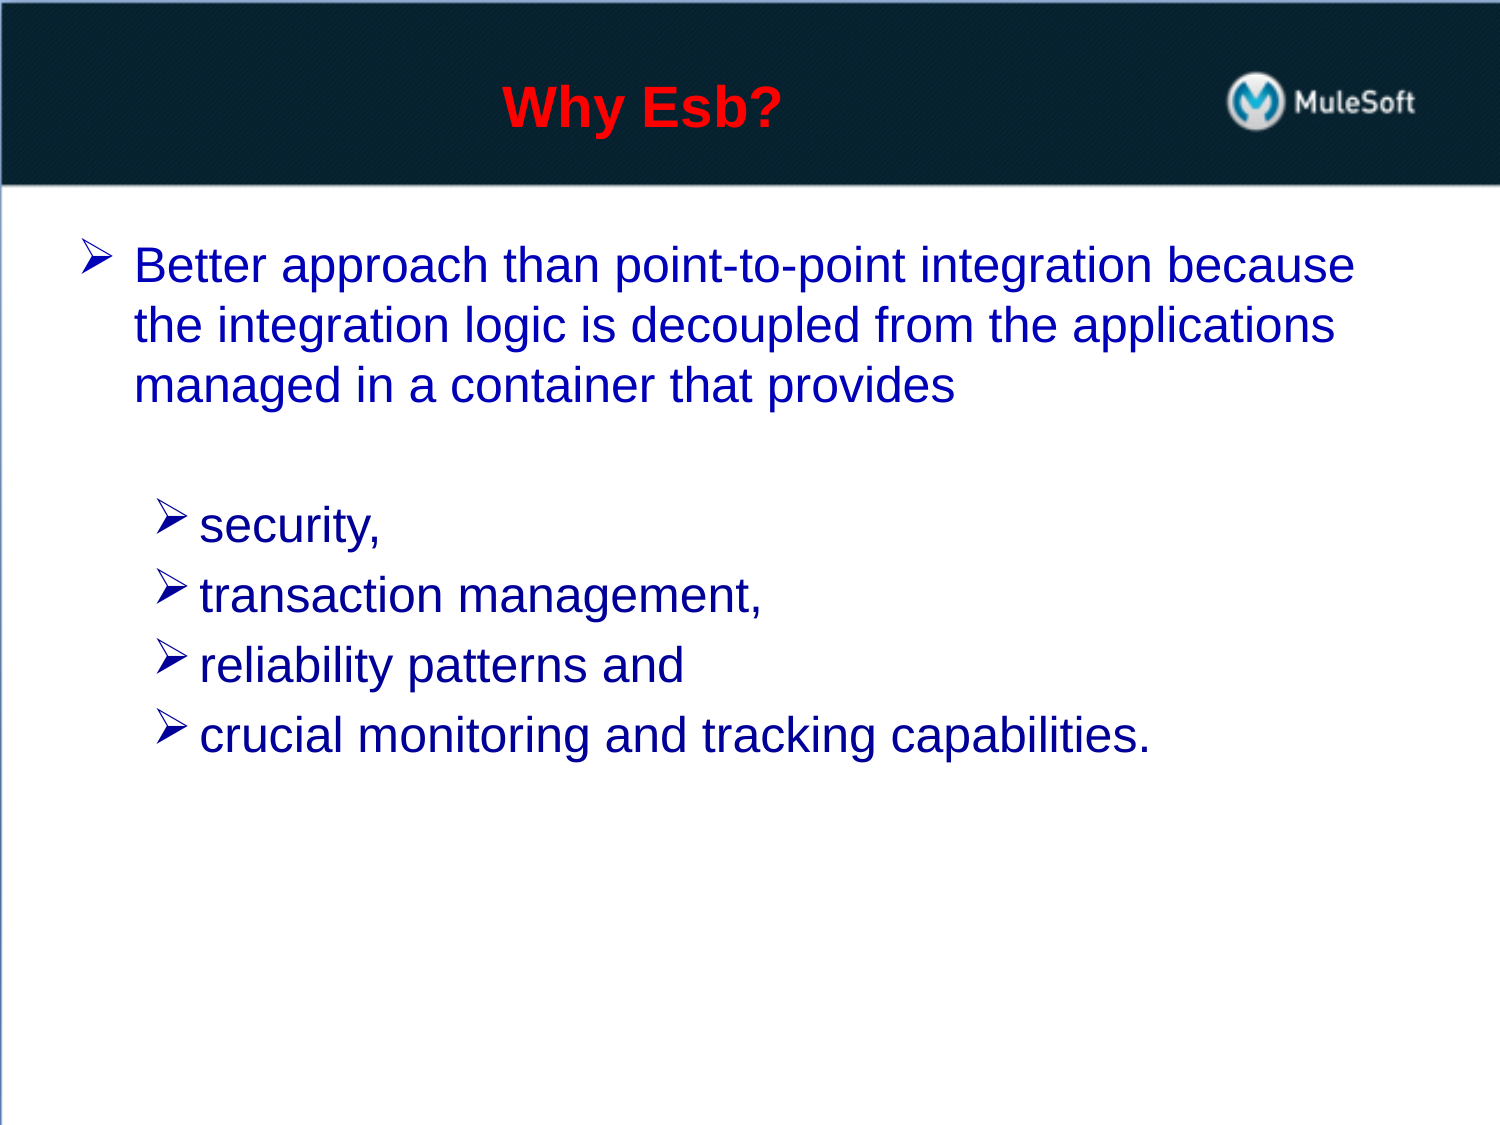

# Why Esb?
Better approach than point-to-point integration because the integration logic is decoupled from the applications managed in a container that provides

security,
transaction management,
reliability patterns and
crucial monitoring and tracking capabilities.